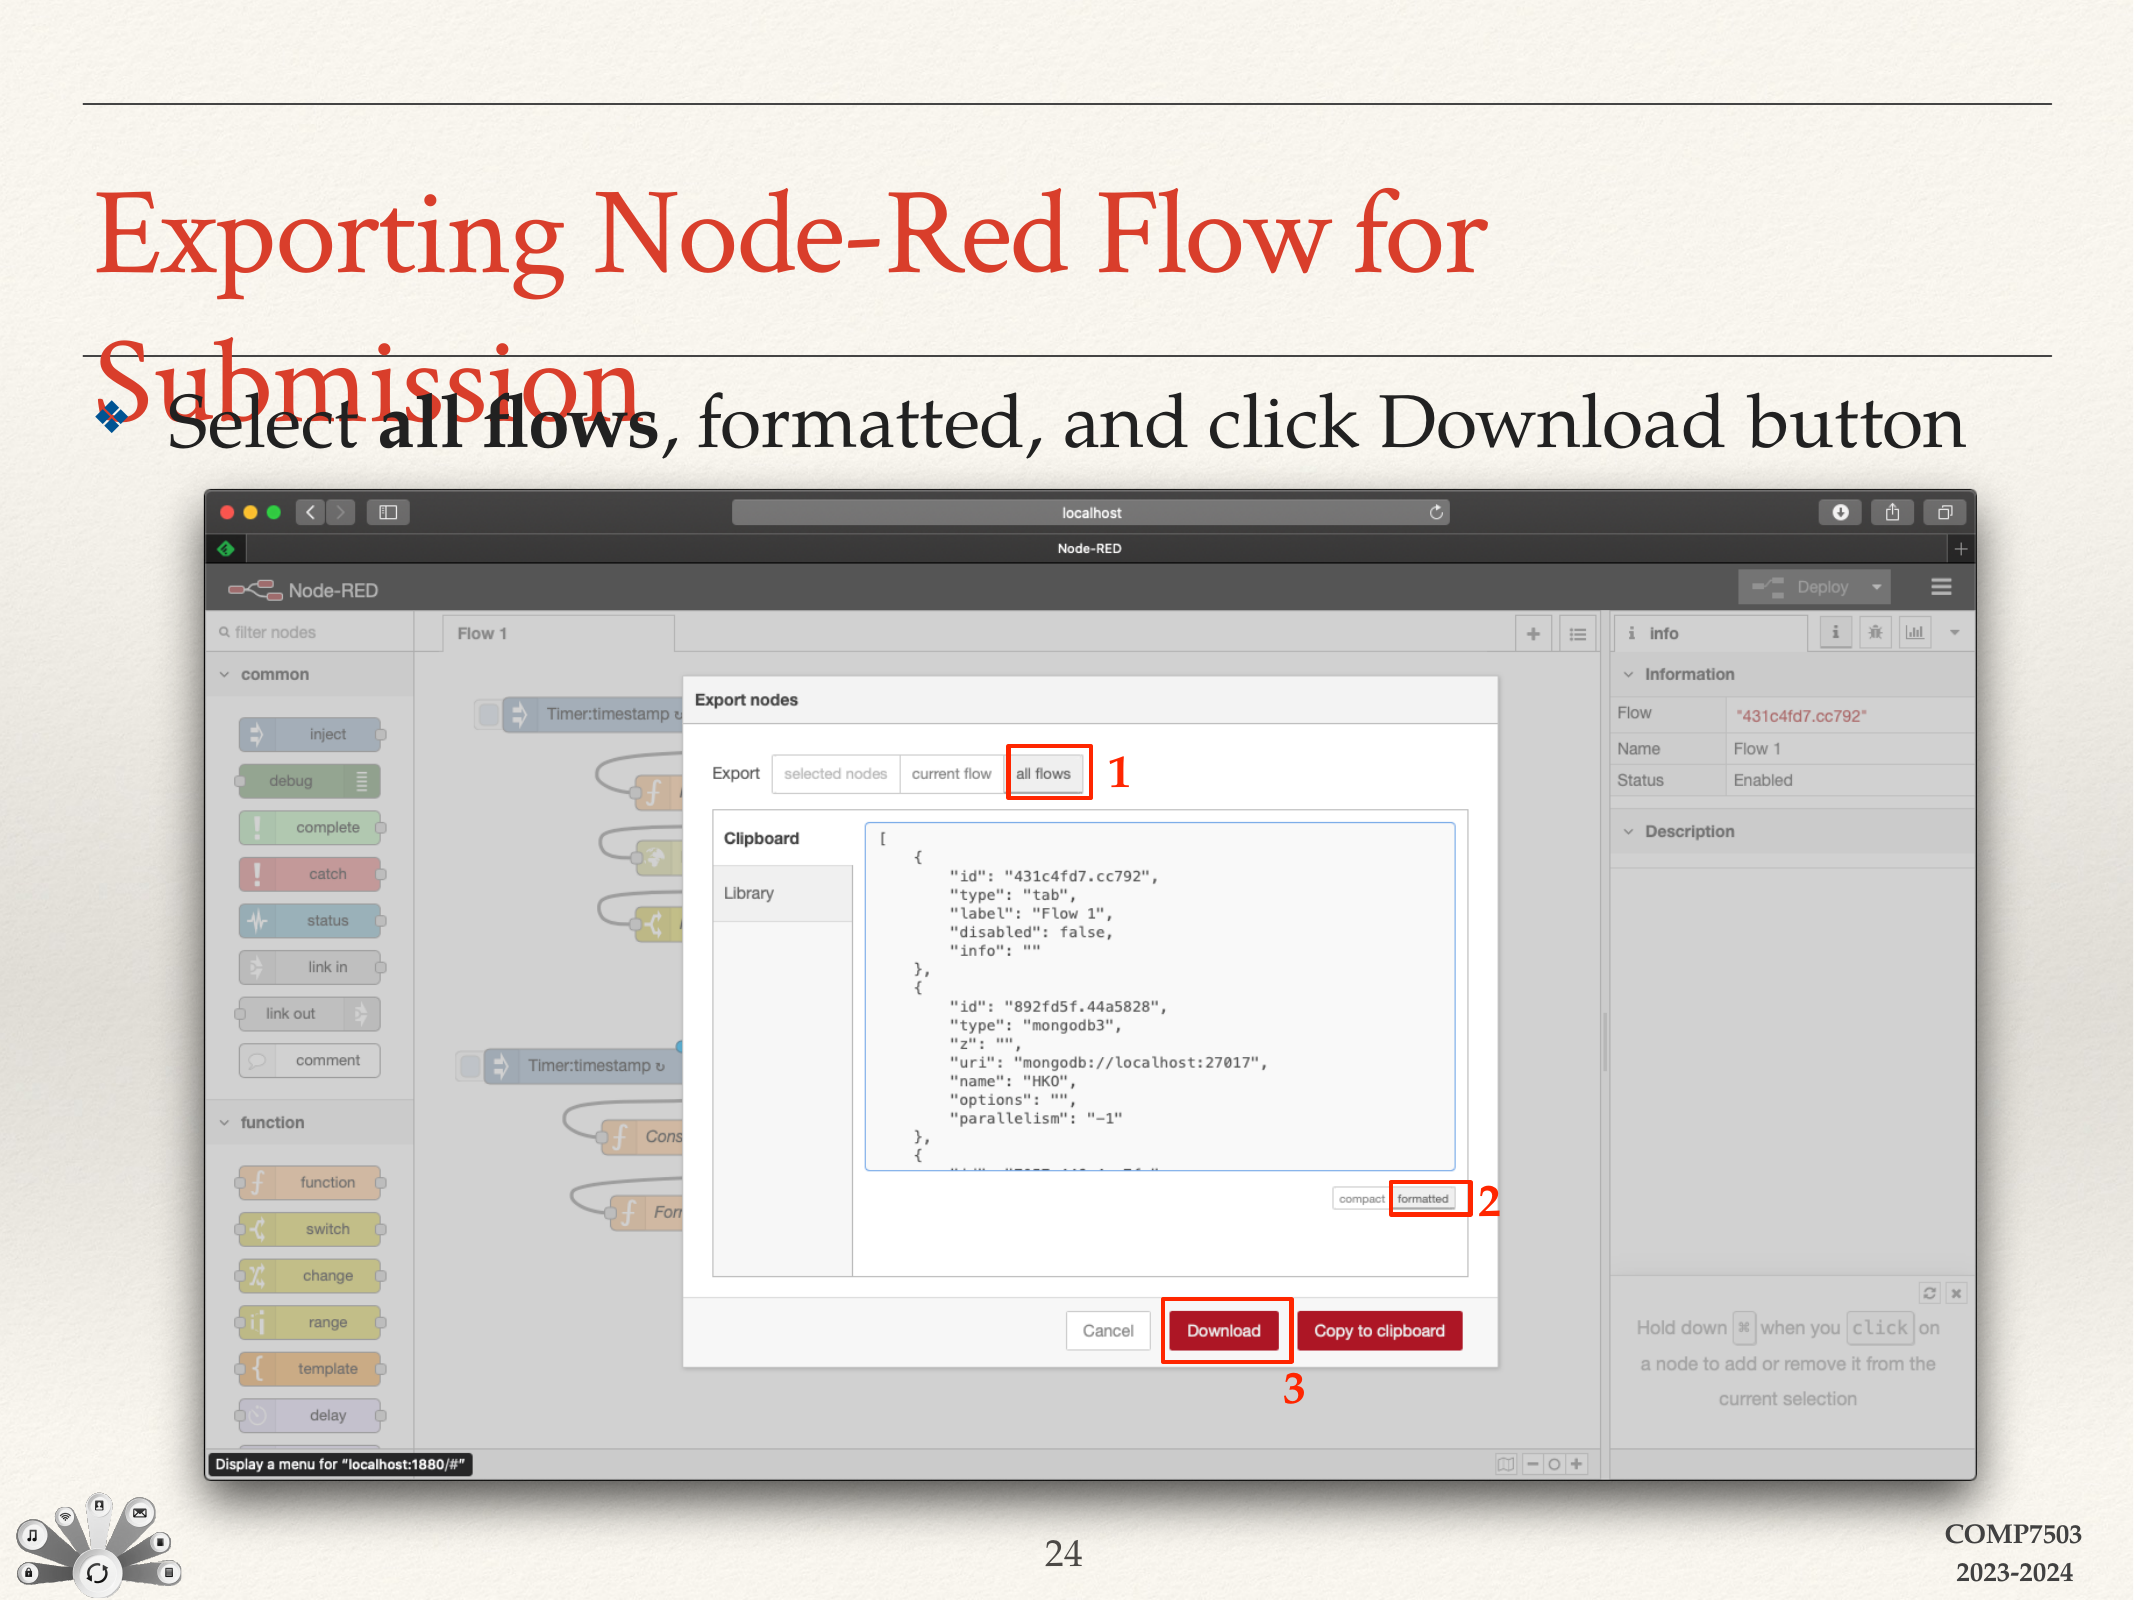

# Exporting Node-Red Flow for Submission
Select all flows, formatted, and click Download button

1

2

3

COMP7503
2023-2024
24